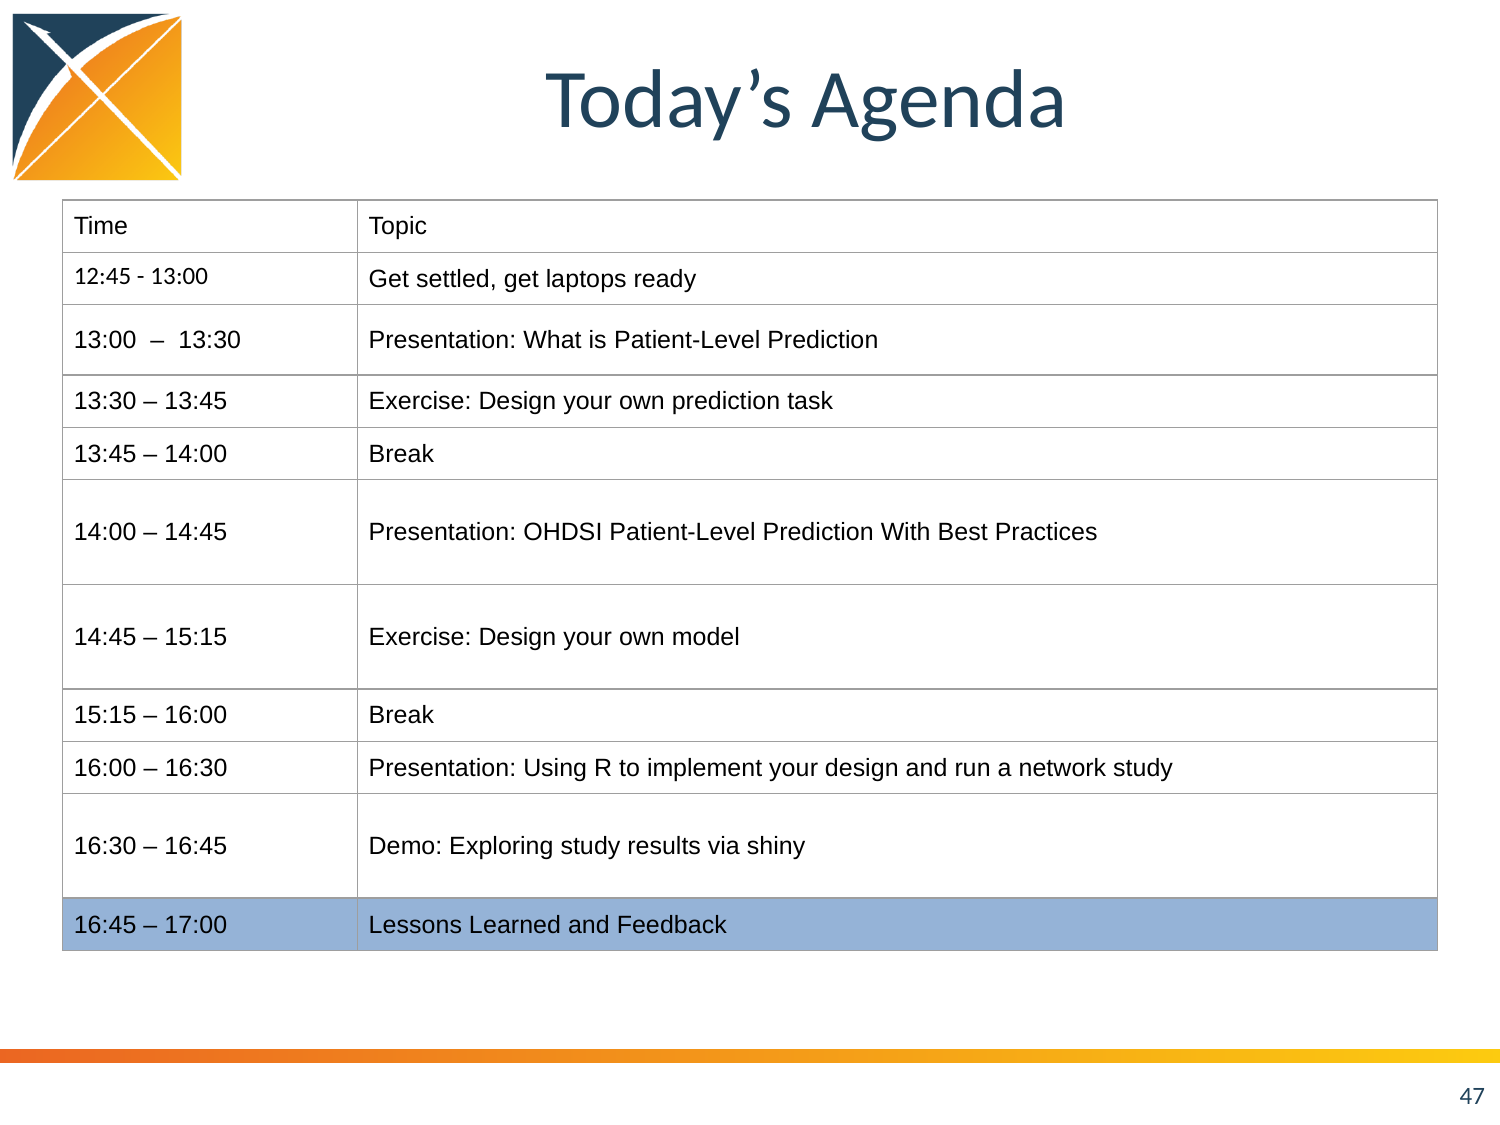

# Today’s Agenda
| Time | Topic |
| --- | --- |
| 12:45 - 13:00 | Get settled, get laptops ready |
| 13:00 – 13:30 | Presentation: What is Patient-Level Prediction |
| 13:30 – 13:45 | Exercise: Design your own prediction task |
| 13:45 – 14:00 | Break |
| 14:00 – 14:45 | Presentation: OHDSI Patient-Level Prediction With Best Practices |
| 14:45 – 15:15 | Exercise: Design your own model |
| 15:15 – 16:00 | Break |
| 16:00 – 16:30 | Presentation: Using R to implement your design and run a network study |
| 16:30 – 16:45 | Demo: Exploring study results via shiny |
| 16:45 – 17:00 | Lessons Learned and Feedback |
47